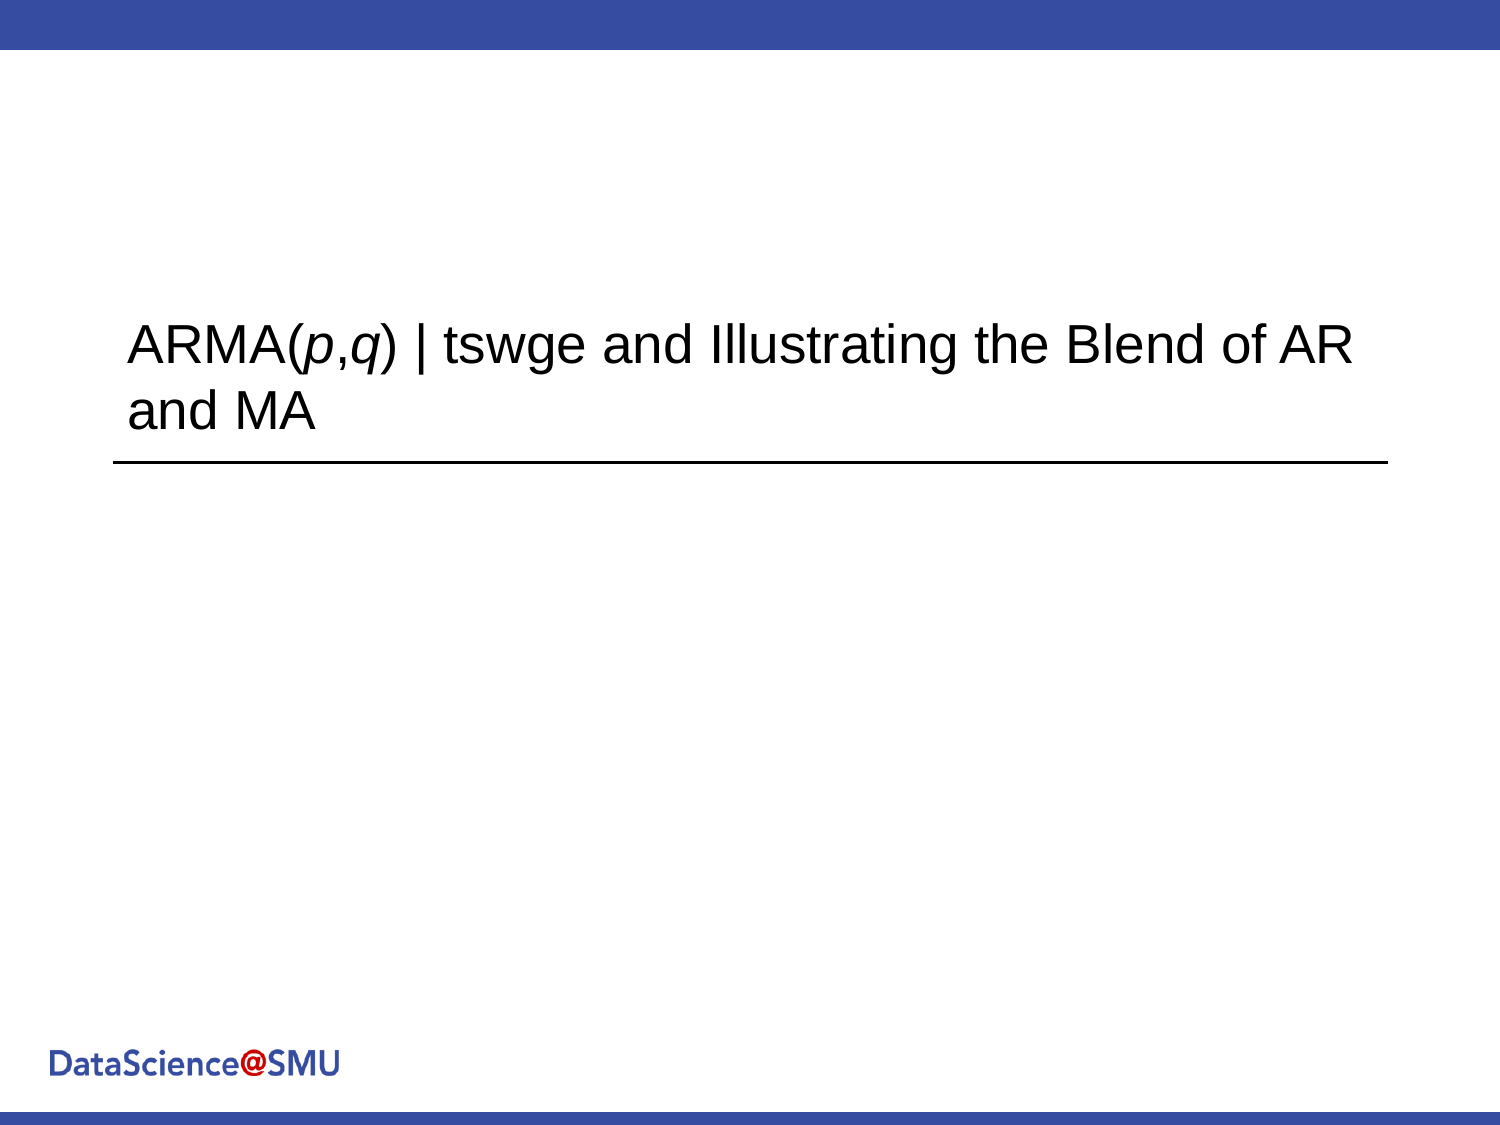

# ARMA(p,q) | tswge and Illustrating the Blend of AR and MA